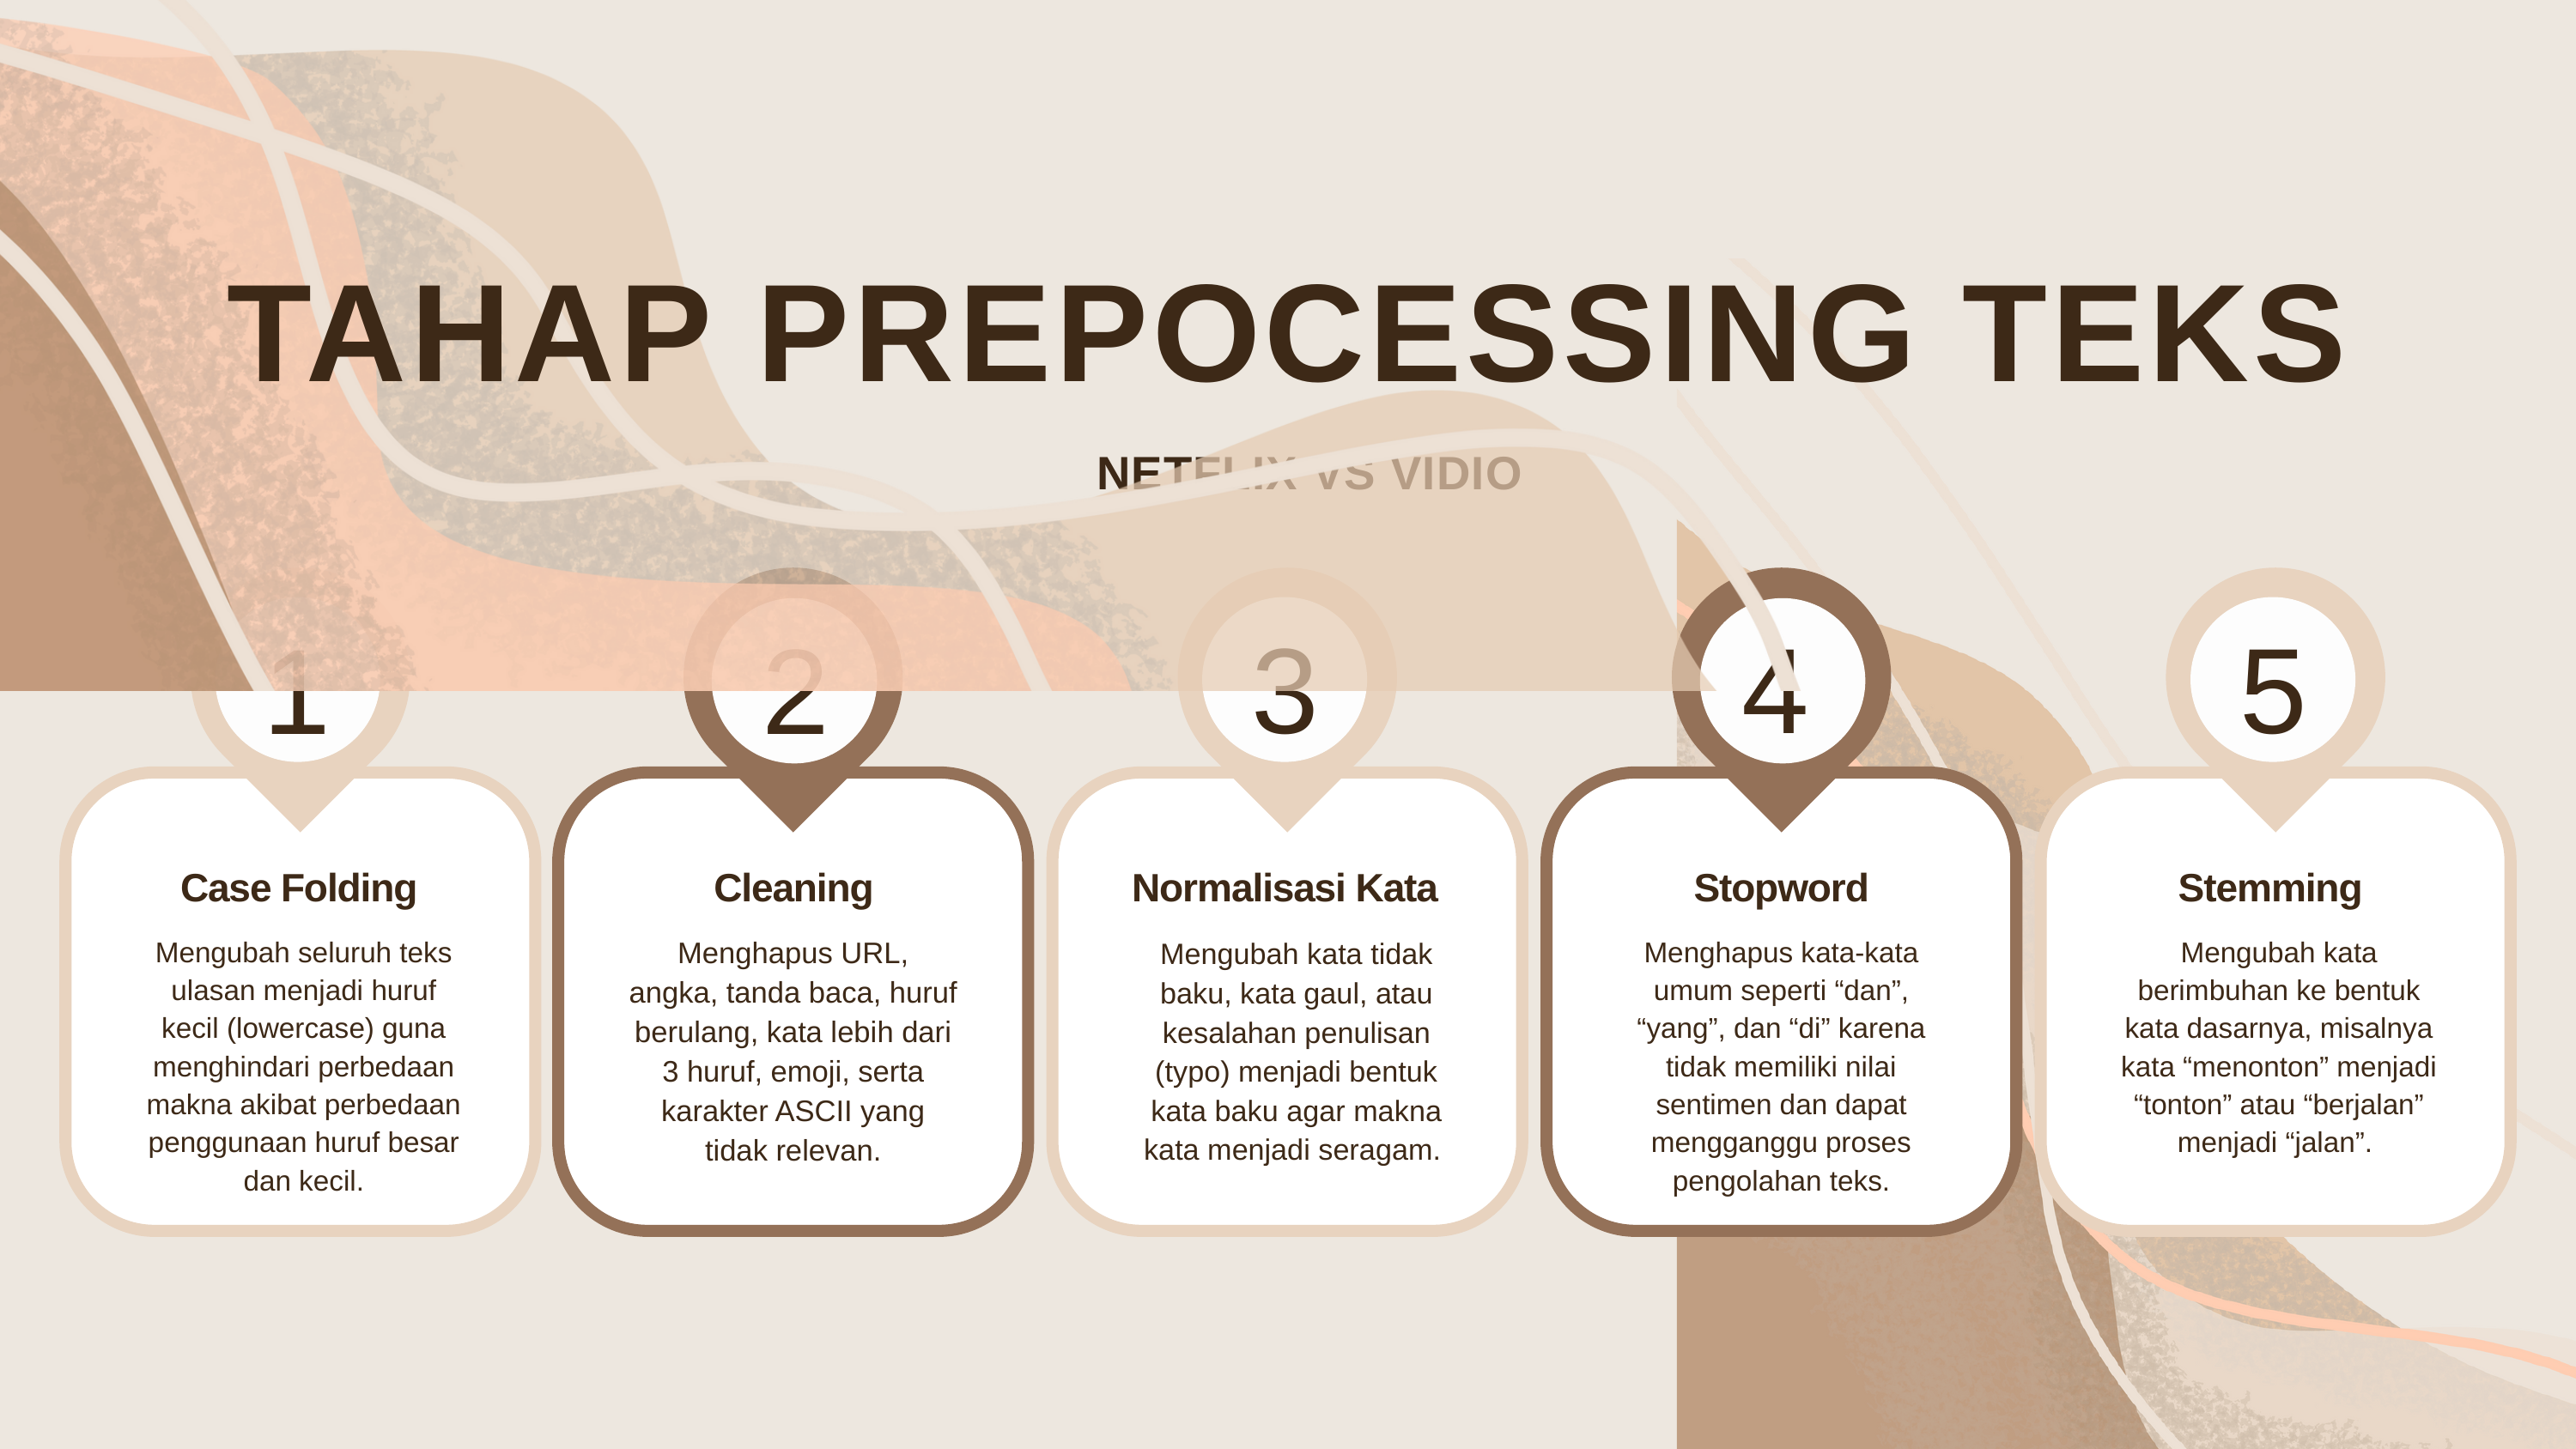

TAHAP PREPOCESSING TEKS
NETFLIX VS VIDIO

3
4
5
1
2

Case Folding
Cleaning
Normalisasi Kata
Stopword
Stemming
Mengubah seluruh teks ulasan menjadi huruf kecil (lowercase) guna menghindari perbedaan makna akibat perbedaan penggunaan huruf besar dan kecil.
Menghapus kata-kata umum seperti “dan”, “yang”, dan “di” karena tidak memiliki nilai sentimen dan dapat mengganggu proses pengolahan teks.
Mengubah kata berimbuhan ke bentuk kata dasarnya, misalnya kata “menonton” menjadi “tonton” atau “berjalan” menjadi “jalan”.
Menghapus URL, angka, tanda baca, huruf berulang, kata lebih dari 3 huruf, emoji, serta karakter ASCII yang tidak relevan.
Mengubah kata tidak baku, kata gaul, atau kesalahan penulisan (typo) menjadi bentuk kata baku agar makna kata menjadi seragam.